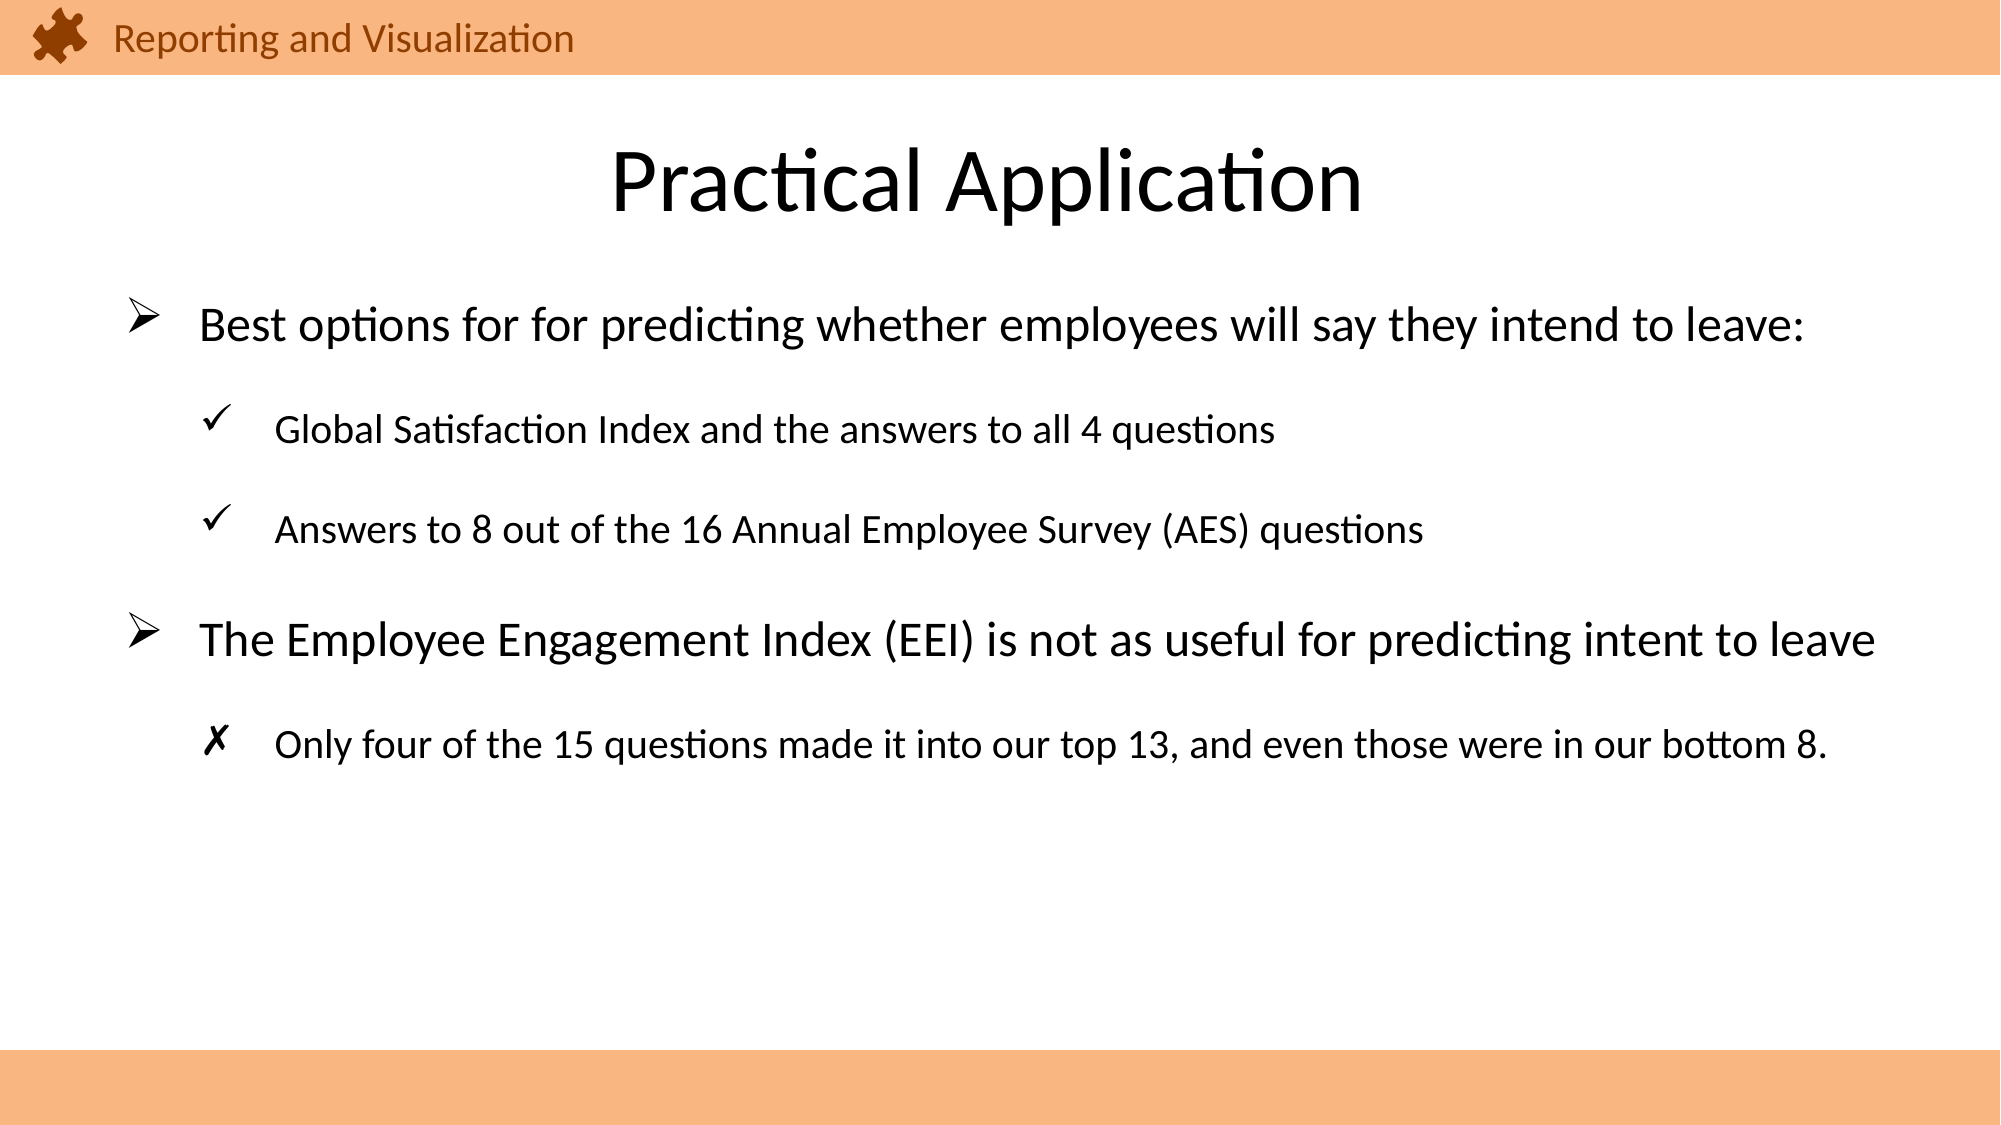

Reporting and Visualization

# Practical Application
Best options for for predicting whether employees will say they intend to leave:
Global Satisfaction Index and the answers to all 4 questions
Answers to 8 out of the 16 Annual Employee Survey (AES) questions
The Employee Engagement Index (EEI) is not as useful for predicting intent to leave
Only four of the 15 questions made it into our top 13, and even those were in our bottom 8.